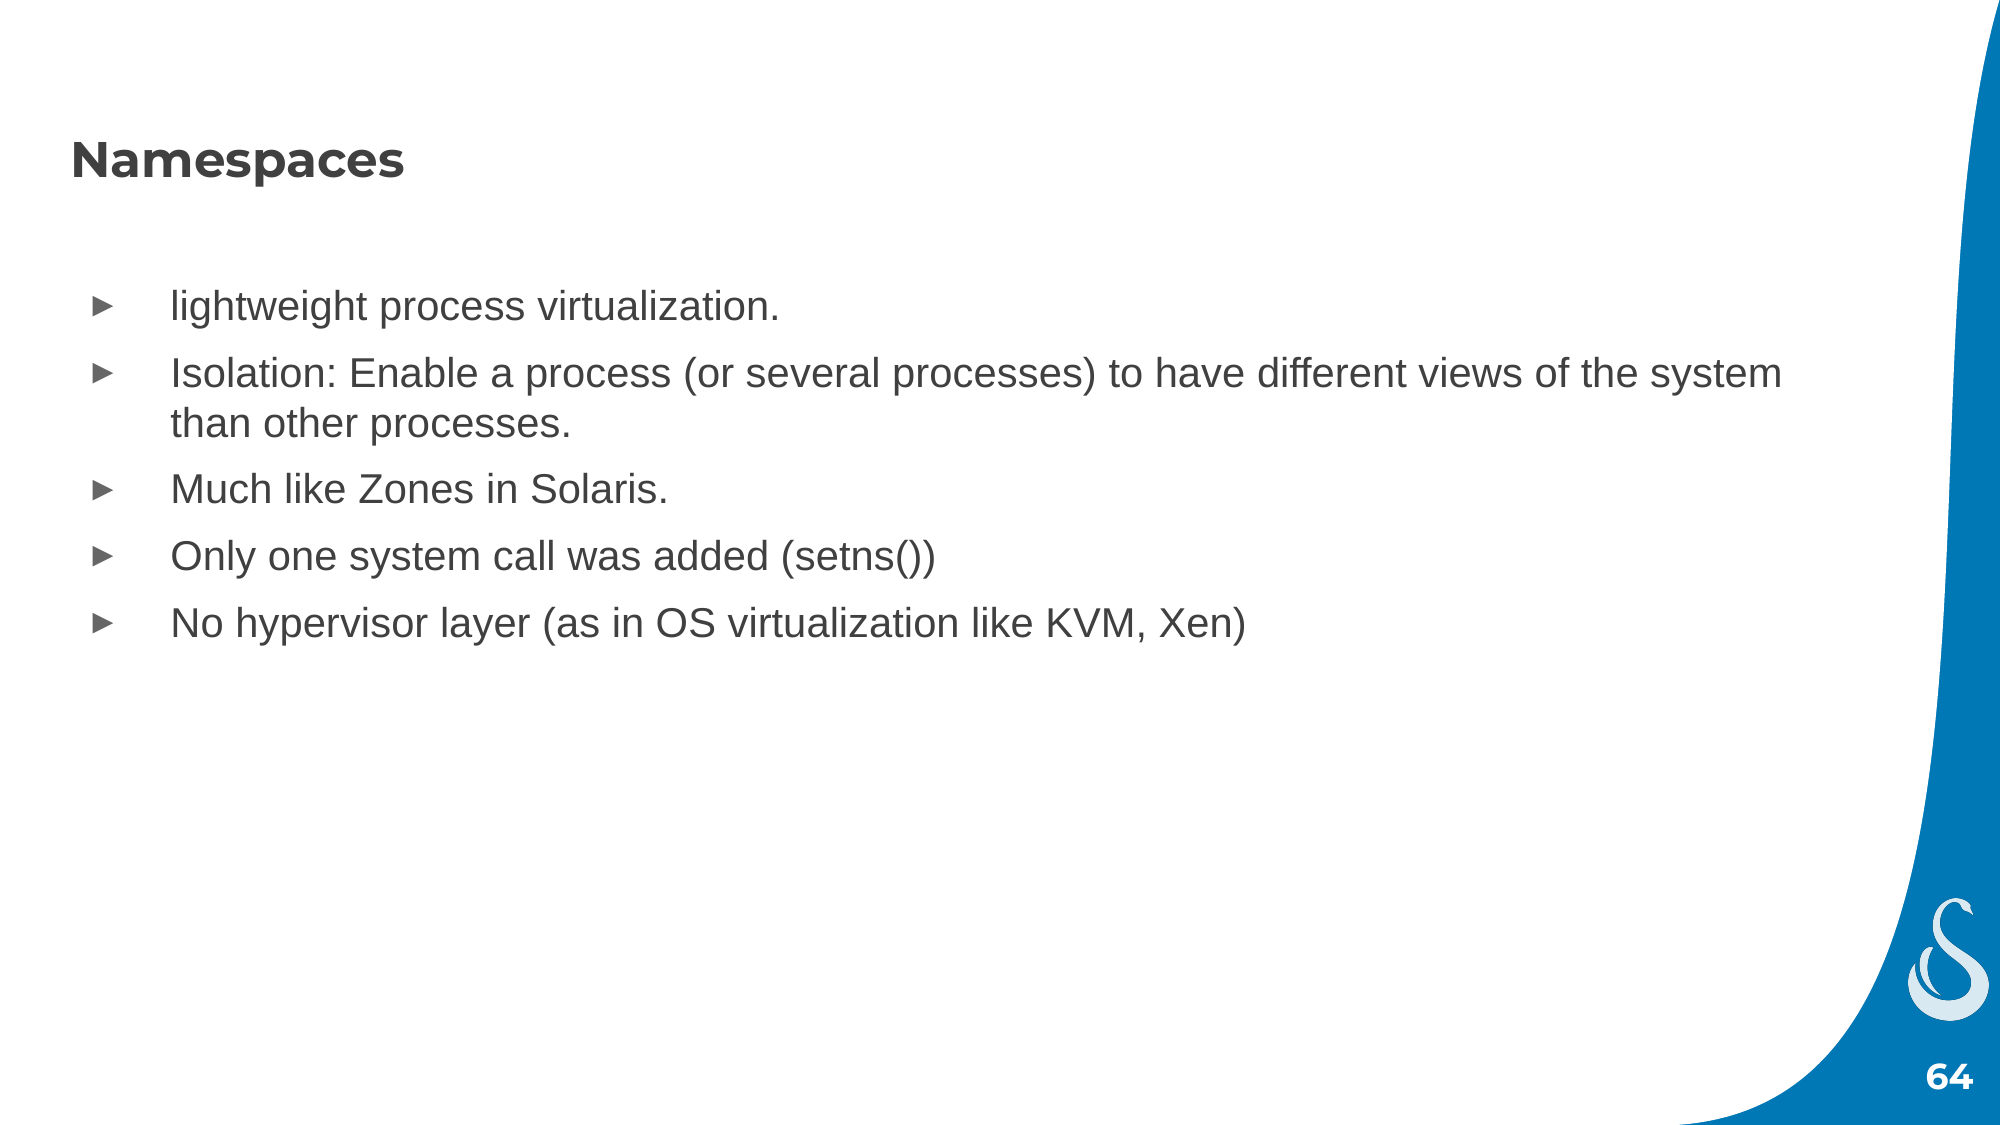

# Namespaces
lightweight process virtualization.
Isolation: Enable a process (or several processes) to have different views of the system than other processes.
Much like Zones in Solaris.
Only one system call was added (setns())
No hypervisor layer (as in OS virtualization like KVM, Xen)
64